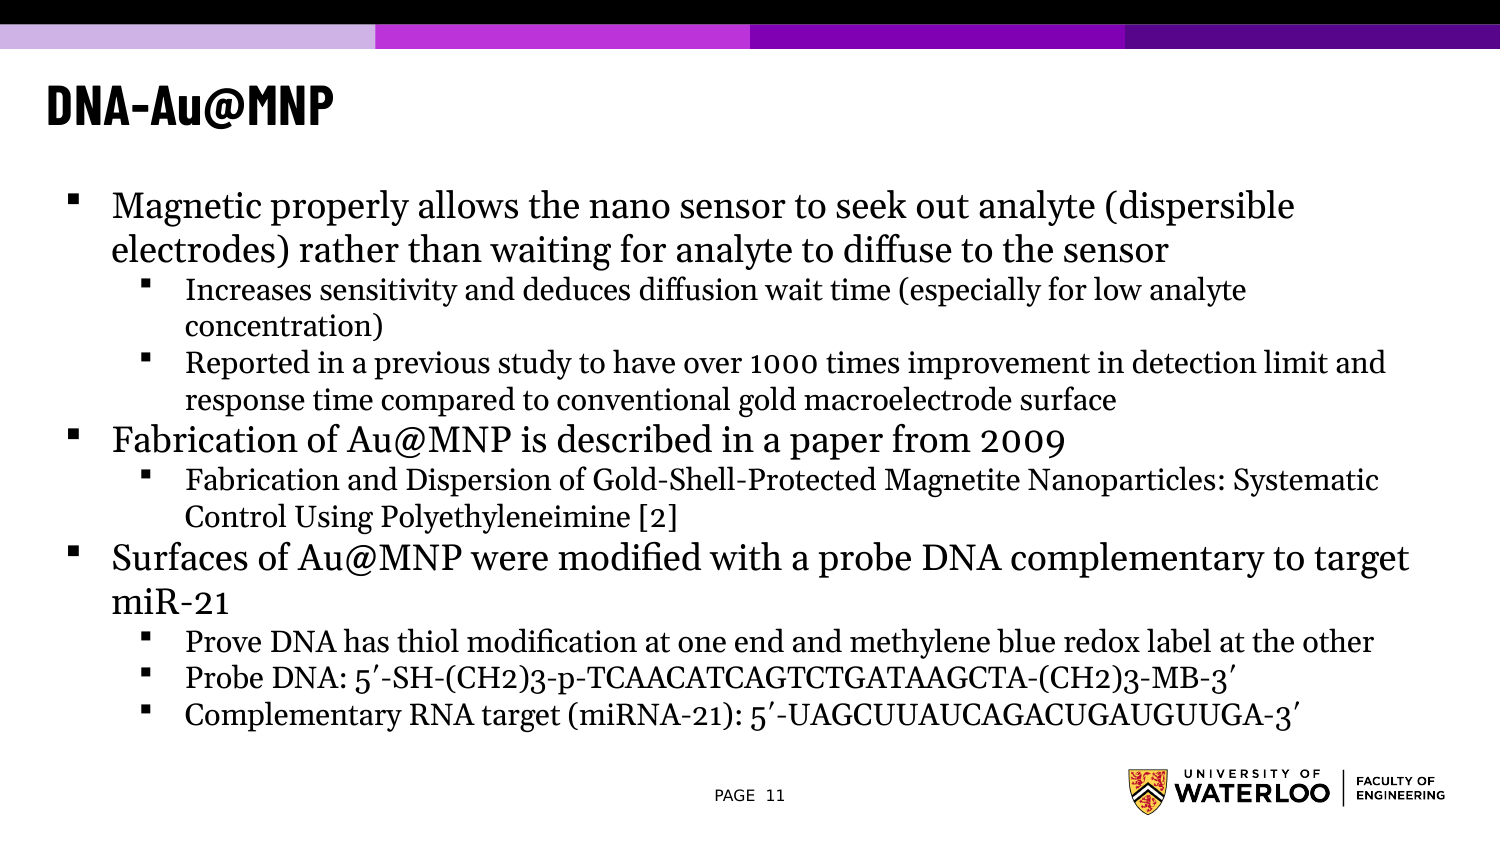

# DNA-Au@MNP
Magnetic properly allows the nano sensor to seek out analyte (dispersible electrodes) rather than waiting for analyte to diffuse to the sensor
Increases sensitivity and deduces diffusion wait time (especially for low analyte concentration)
Reported in a previous study to have over 1000 times improvement in detection limit and response time compared to conventional gold macroelectrode surface
Fabrication of Au@MNP is described in a paper from 2009
Fabrication and Dispersion of Gold-Shell-Protected Magnetite Nanoparticles: Systematic Control Using Polyethyleneimine [2]
Surfaces of Au@MNP were modified with a probe DNA complementary to target miR-21
Prove DNA has thiol modification at one end and methylene blue redox label at the other
Probe DNA: 5′-SH-(CH2)3-p-TCAACATCAGTCTGATAAGCTA-(CH2)3-MB-3′
Complementary RNA target (miRNA-21): 5′-UAGCUUAUCAGACUGAUGUUGA-3′

PAGE  11